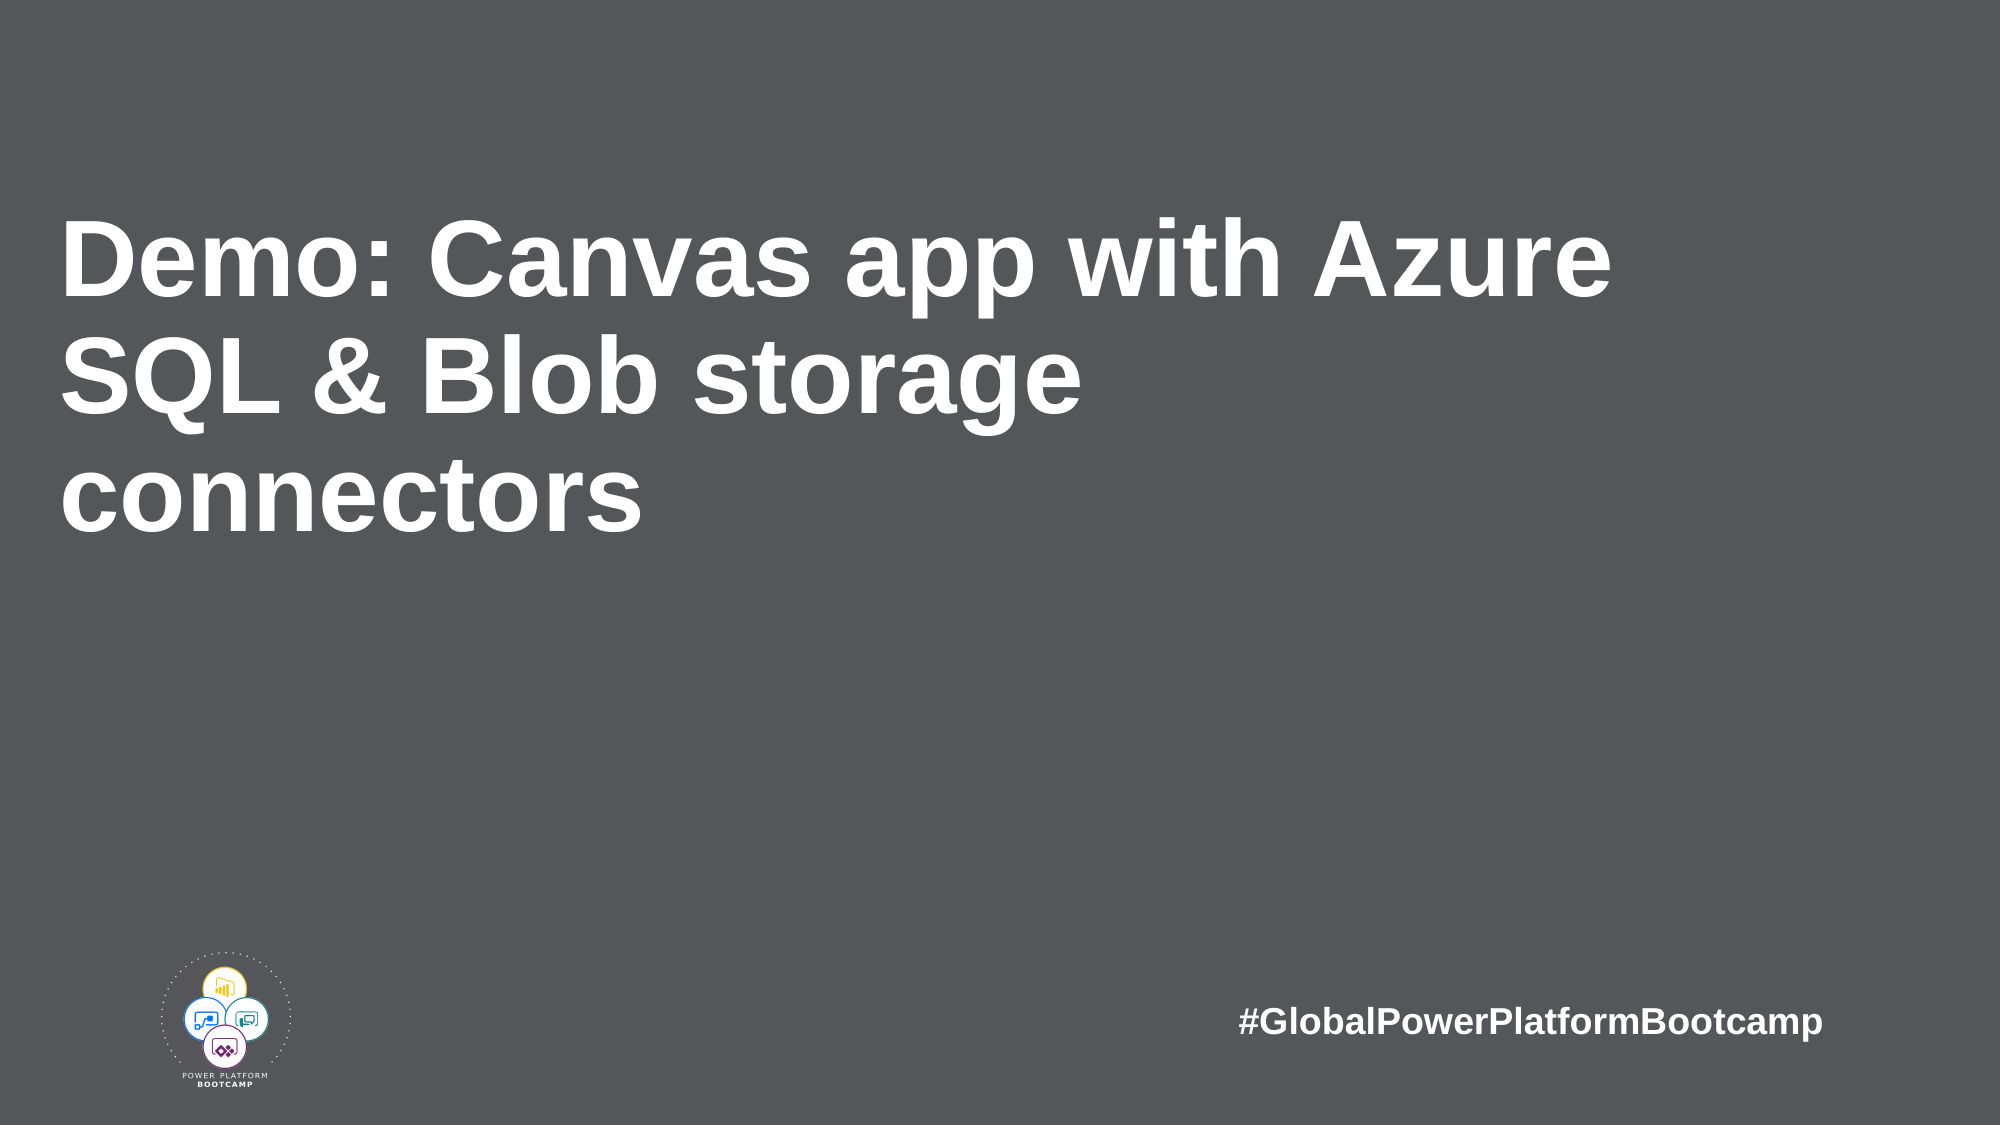

# Demo: Canvas app with Azure SQL & Blob storage connectors